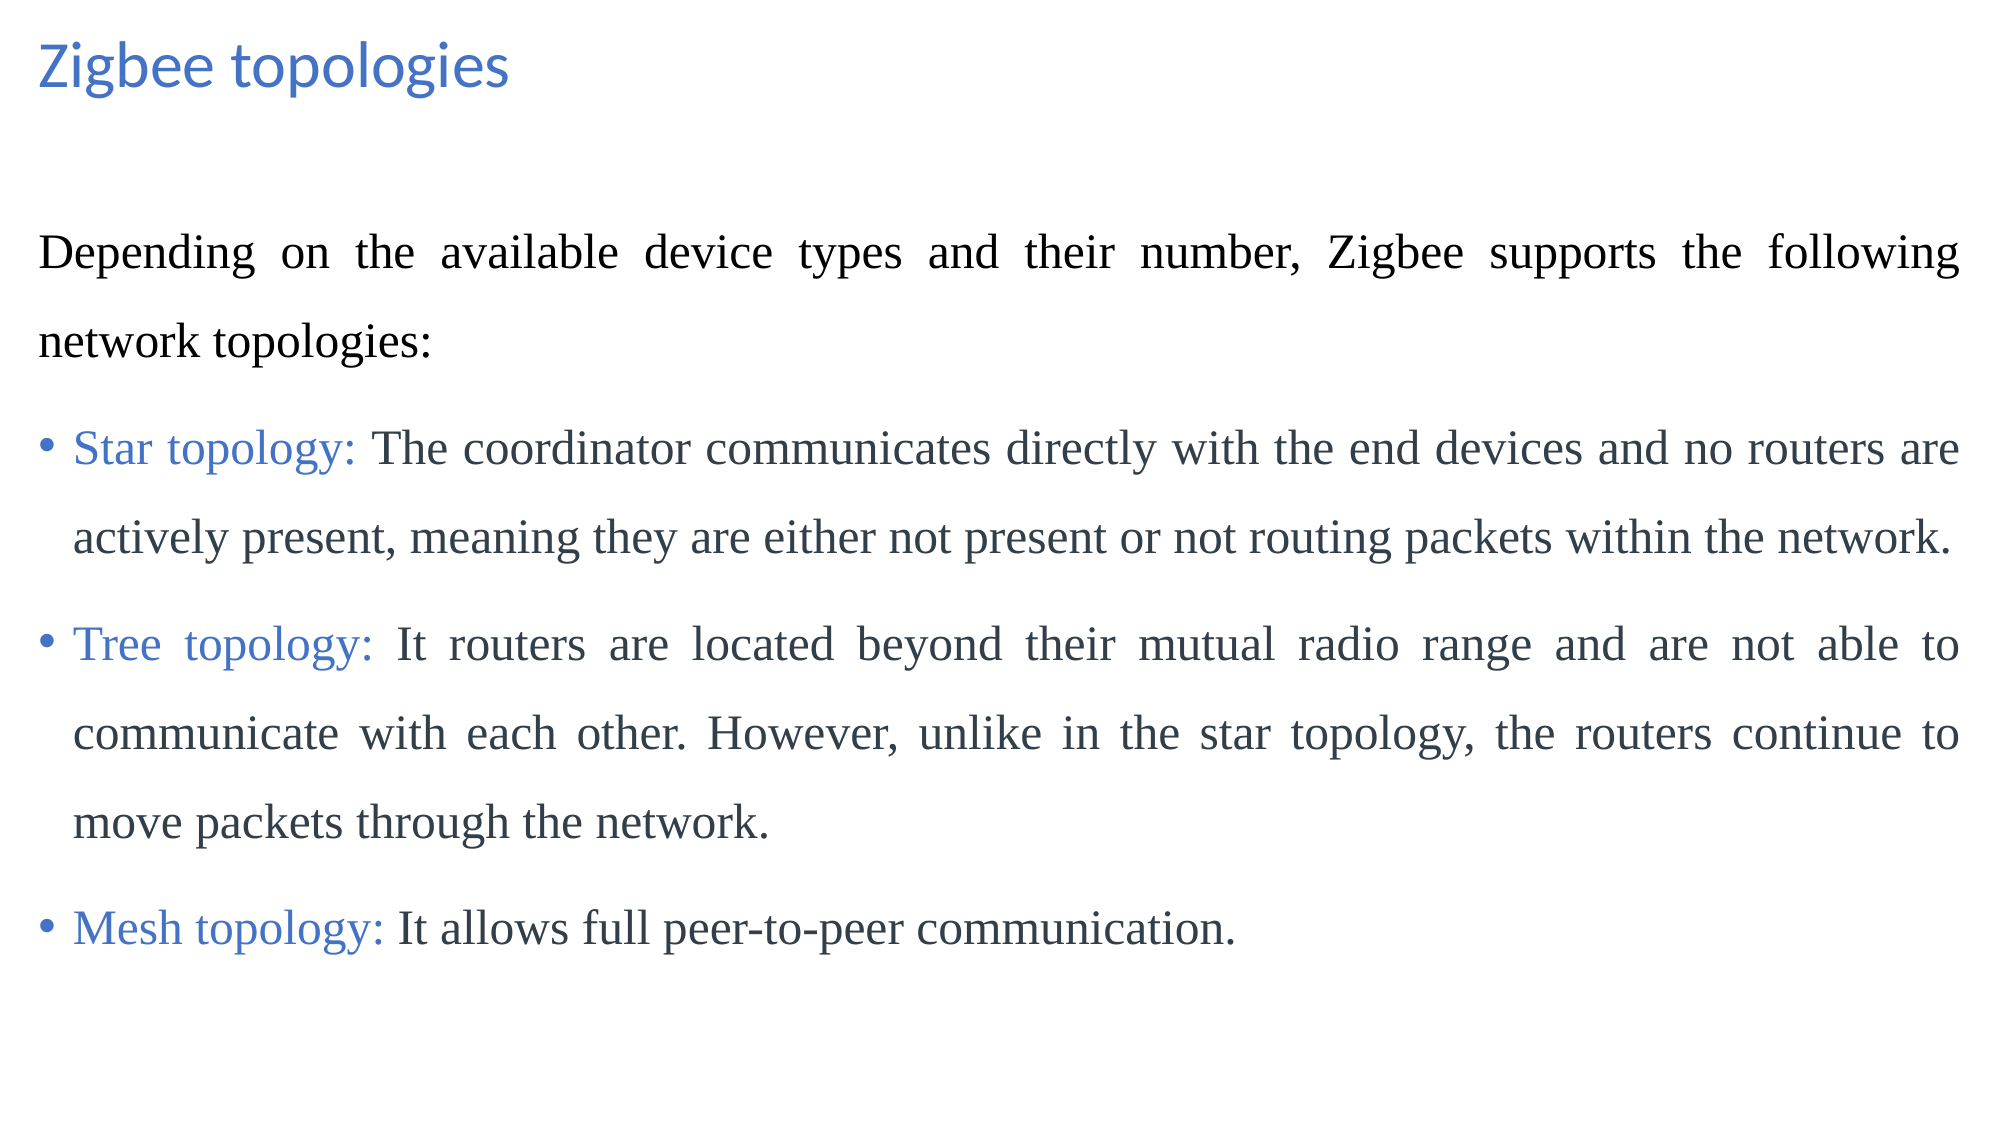

# Zigbee topologies
Depending on the available device types and their number, Zigbee supports the following network topologies:
Star topology: The coordinator communicates directly with the end devices and no routers are actively present, meaning they are either not present or not routing packets within the network.
Tree topology: It routers are located beyond their mutual radio range and are not able to communicate with each other. However, unlike in the star topology, the routers continue to move packets through the network.
Mesh topology: It allows full peer-to-peer communication.